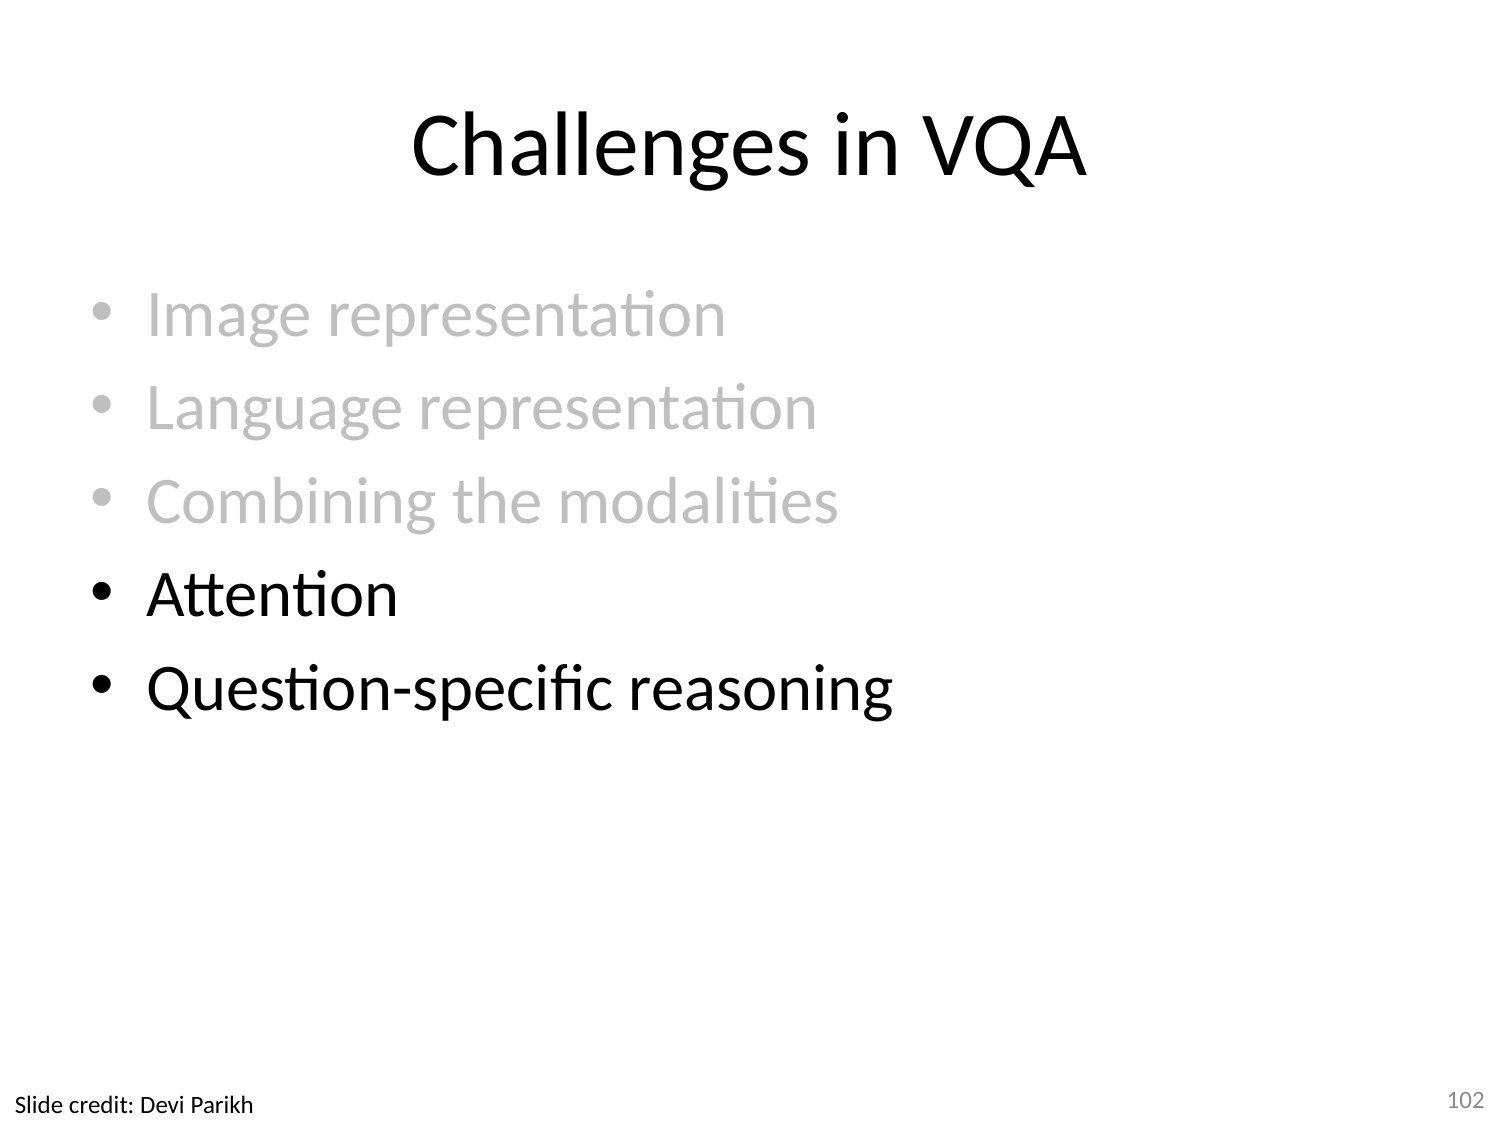

# Challenges in VQA
Image representation
Language representation
Combining the modalities
Attention
Question-specific reasoning
102